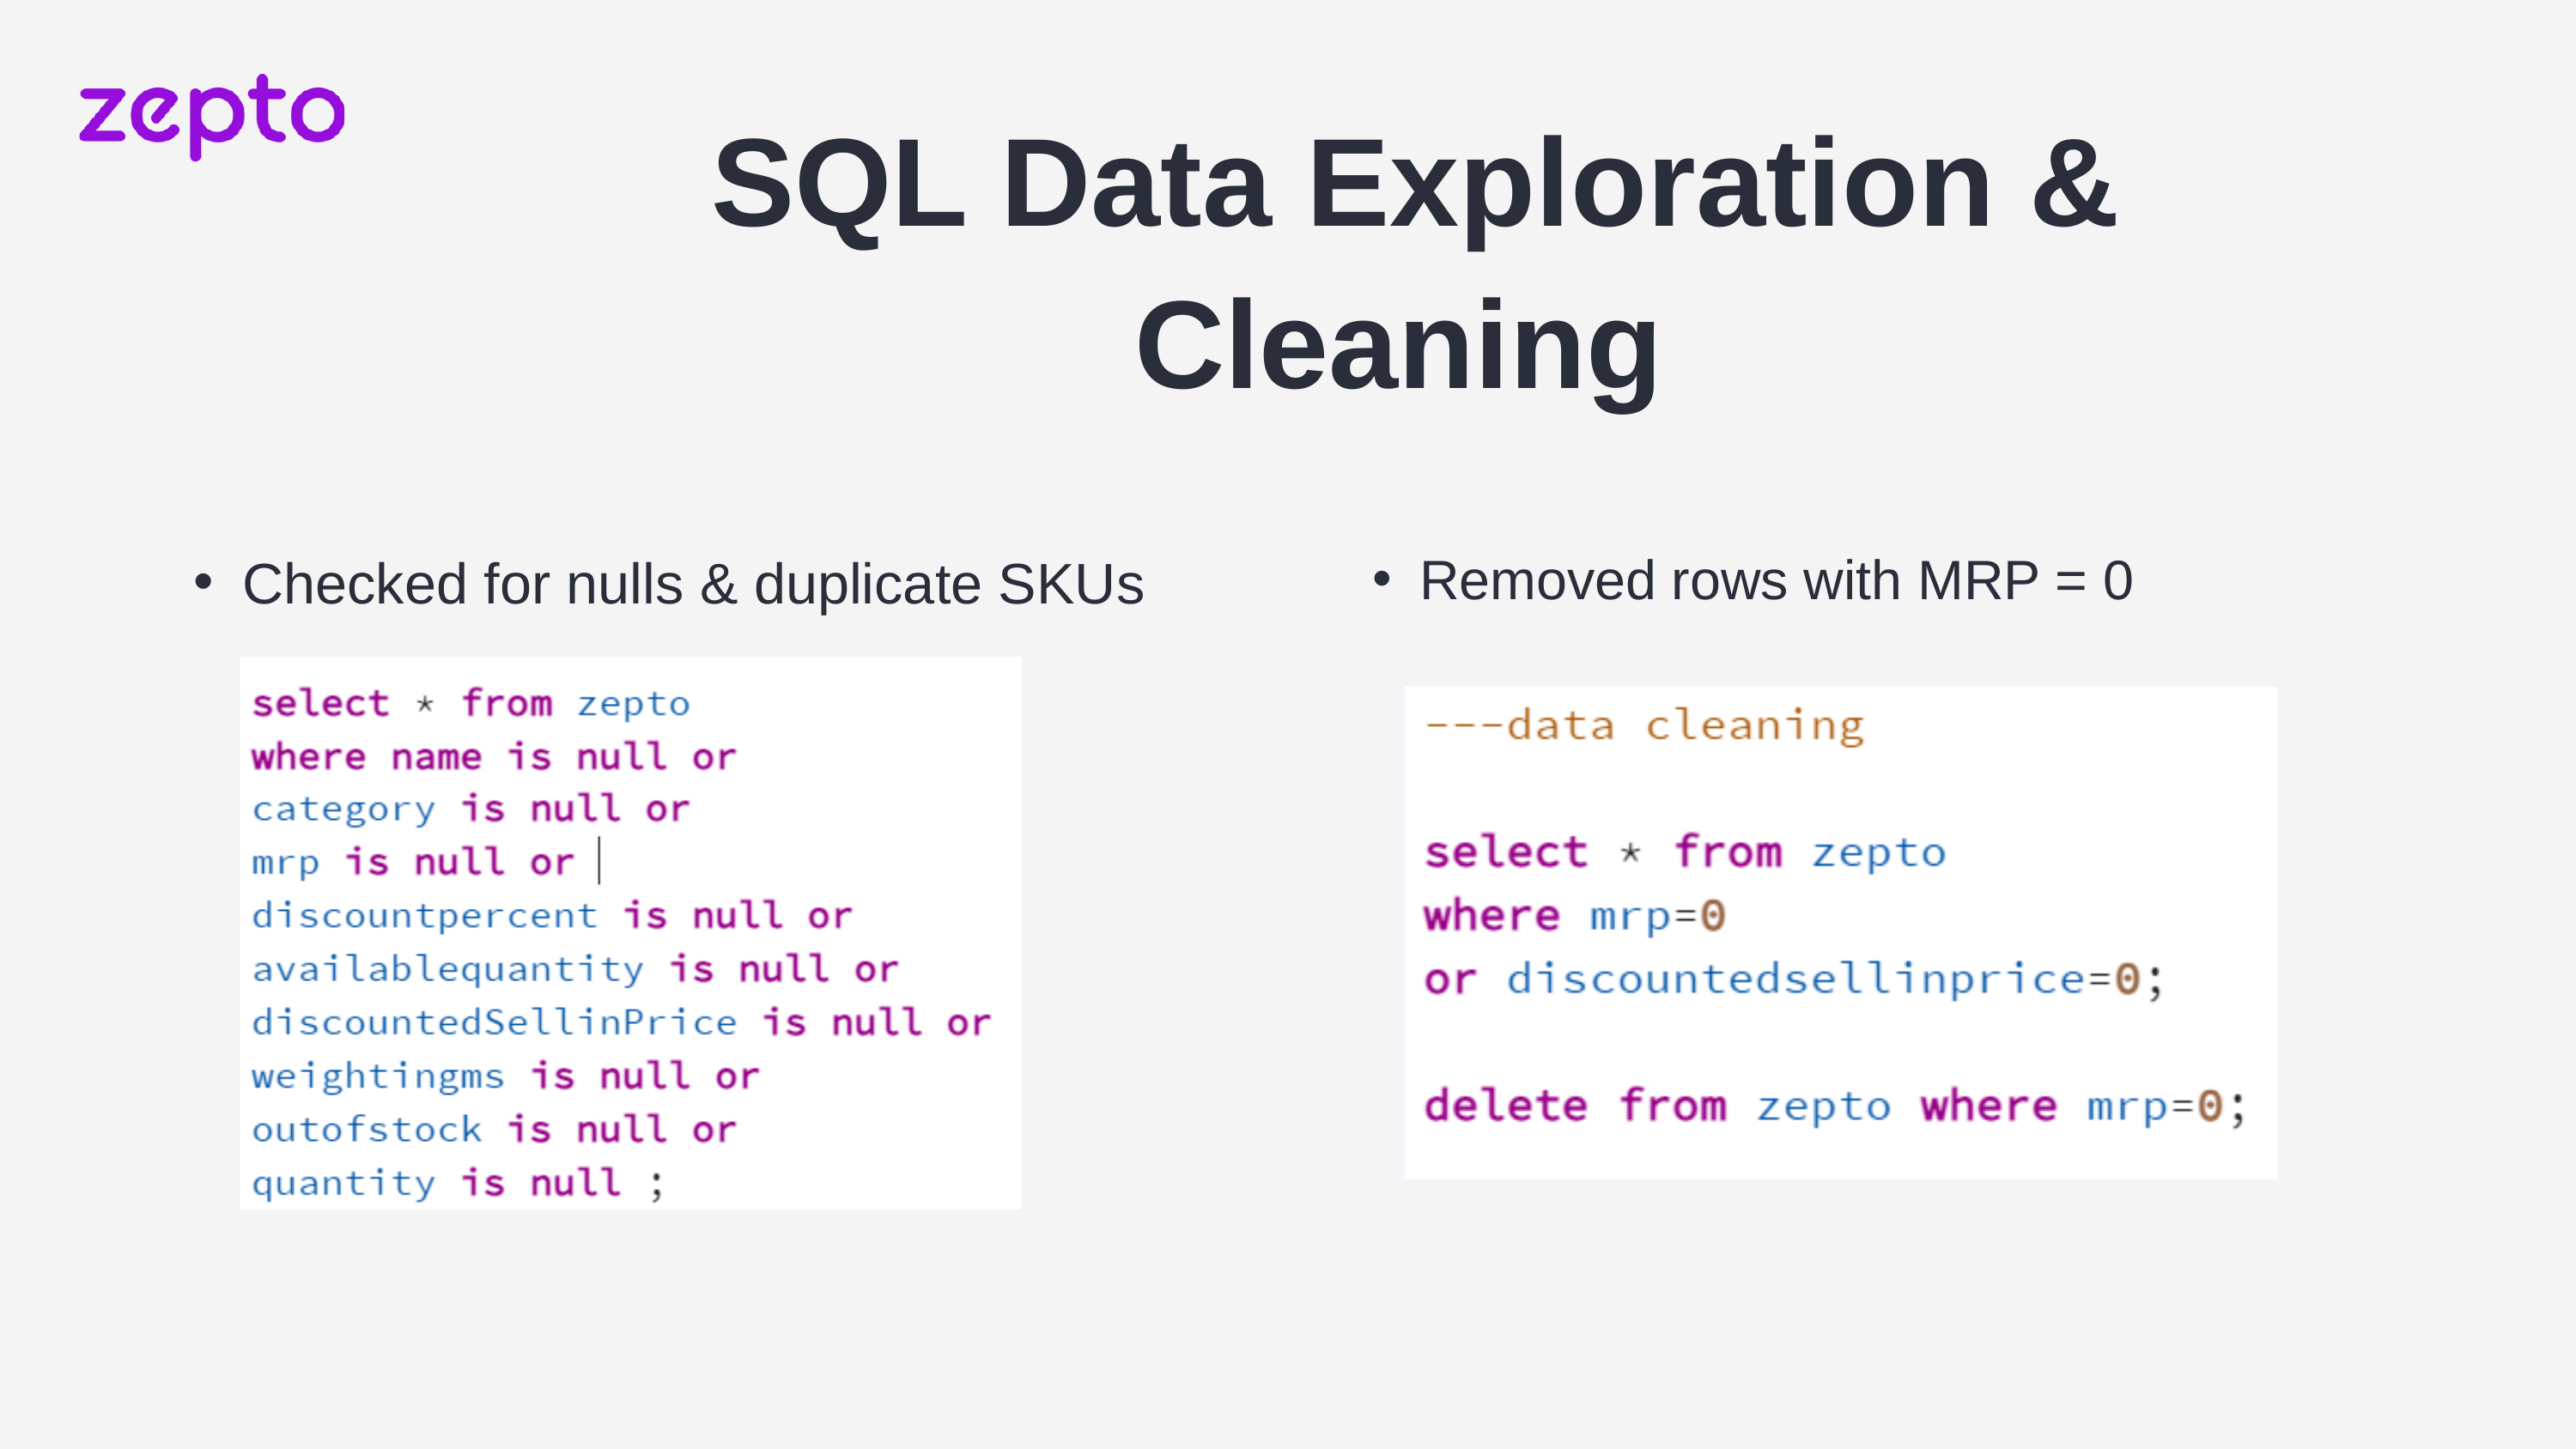

SQL Data Exploration & Cleaning
Removed rows with MRP = 0

Checked for nulls & duplicate SKUs